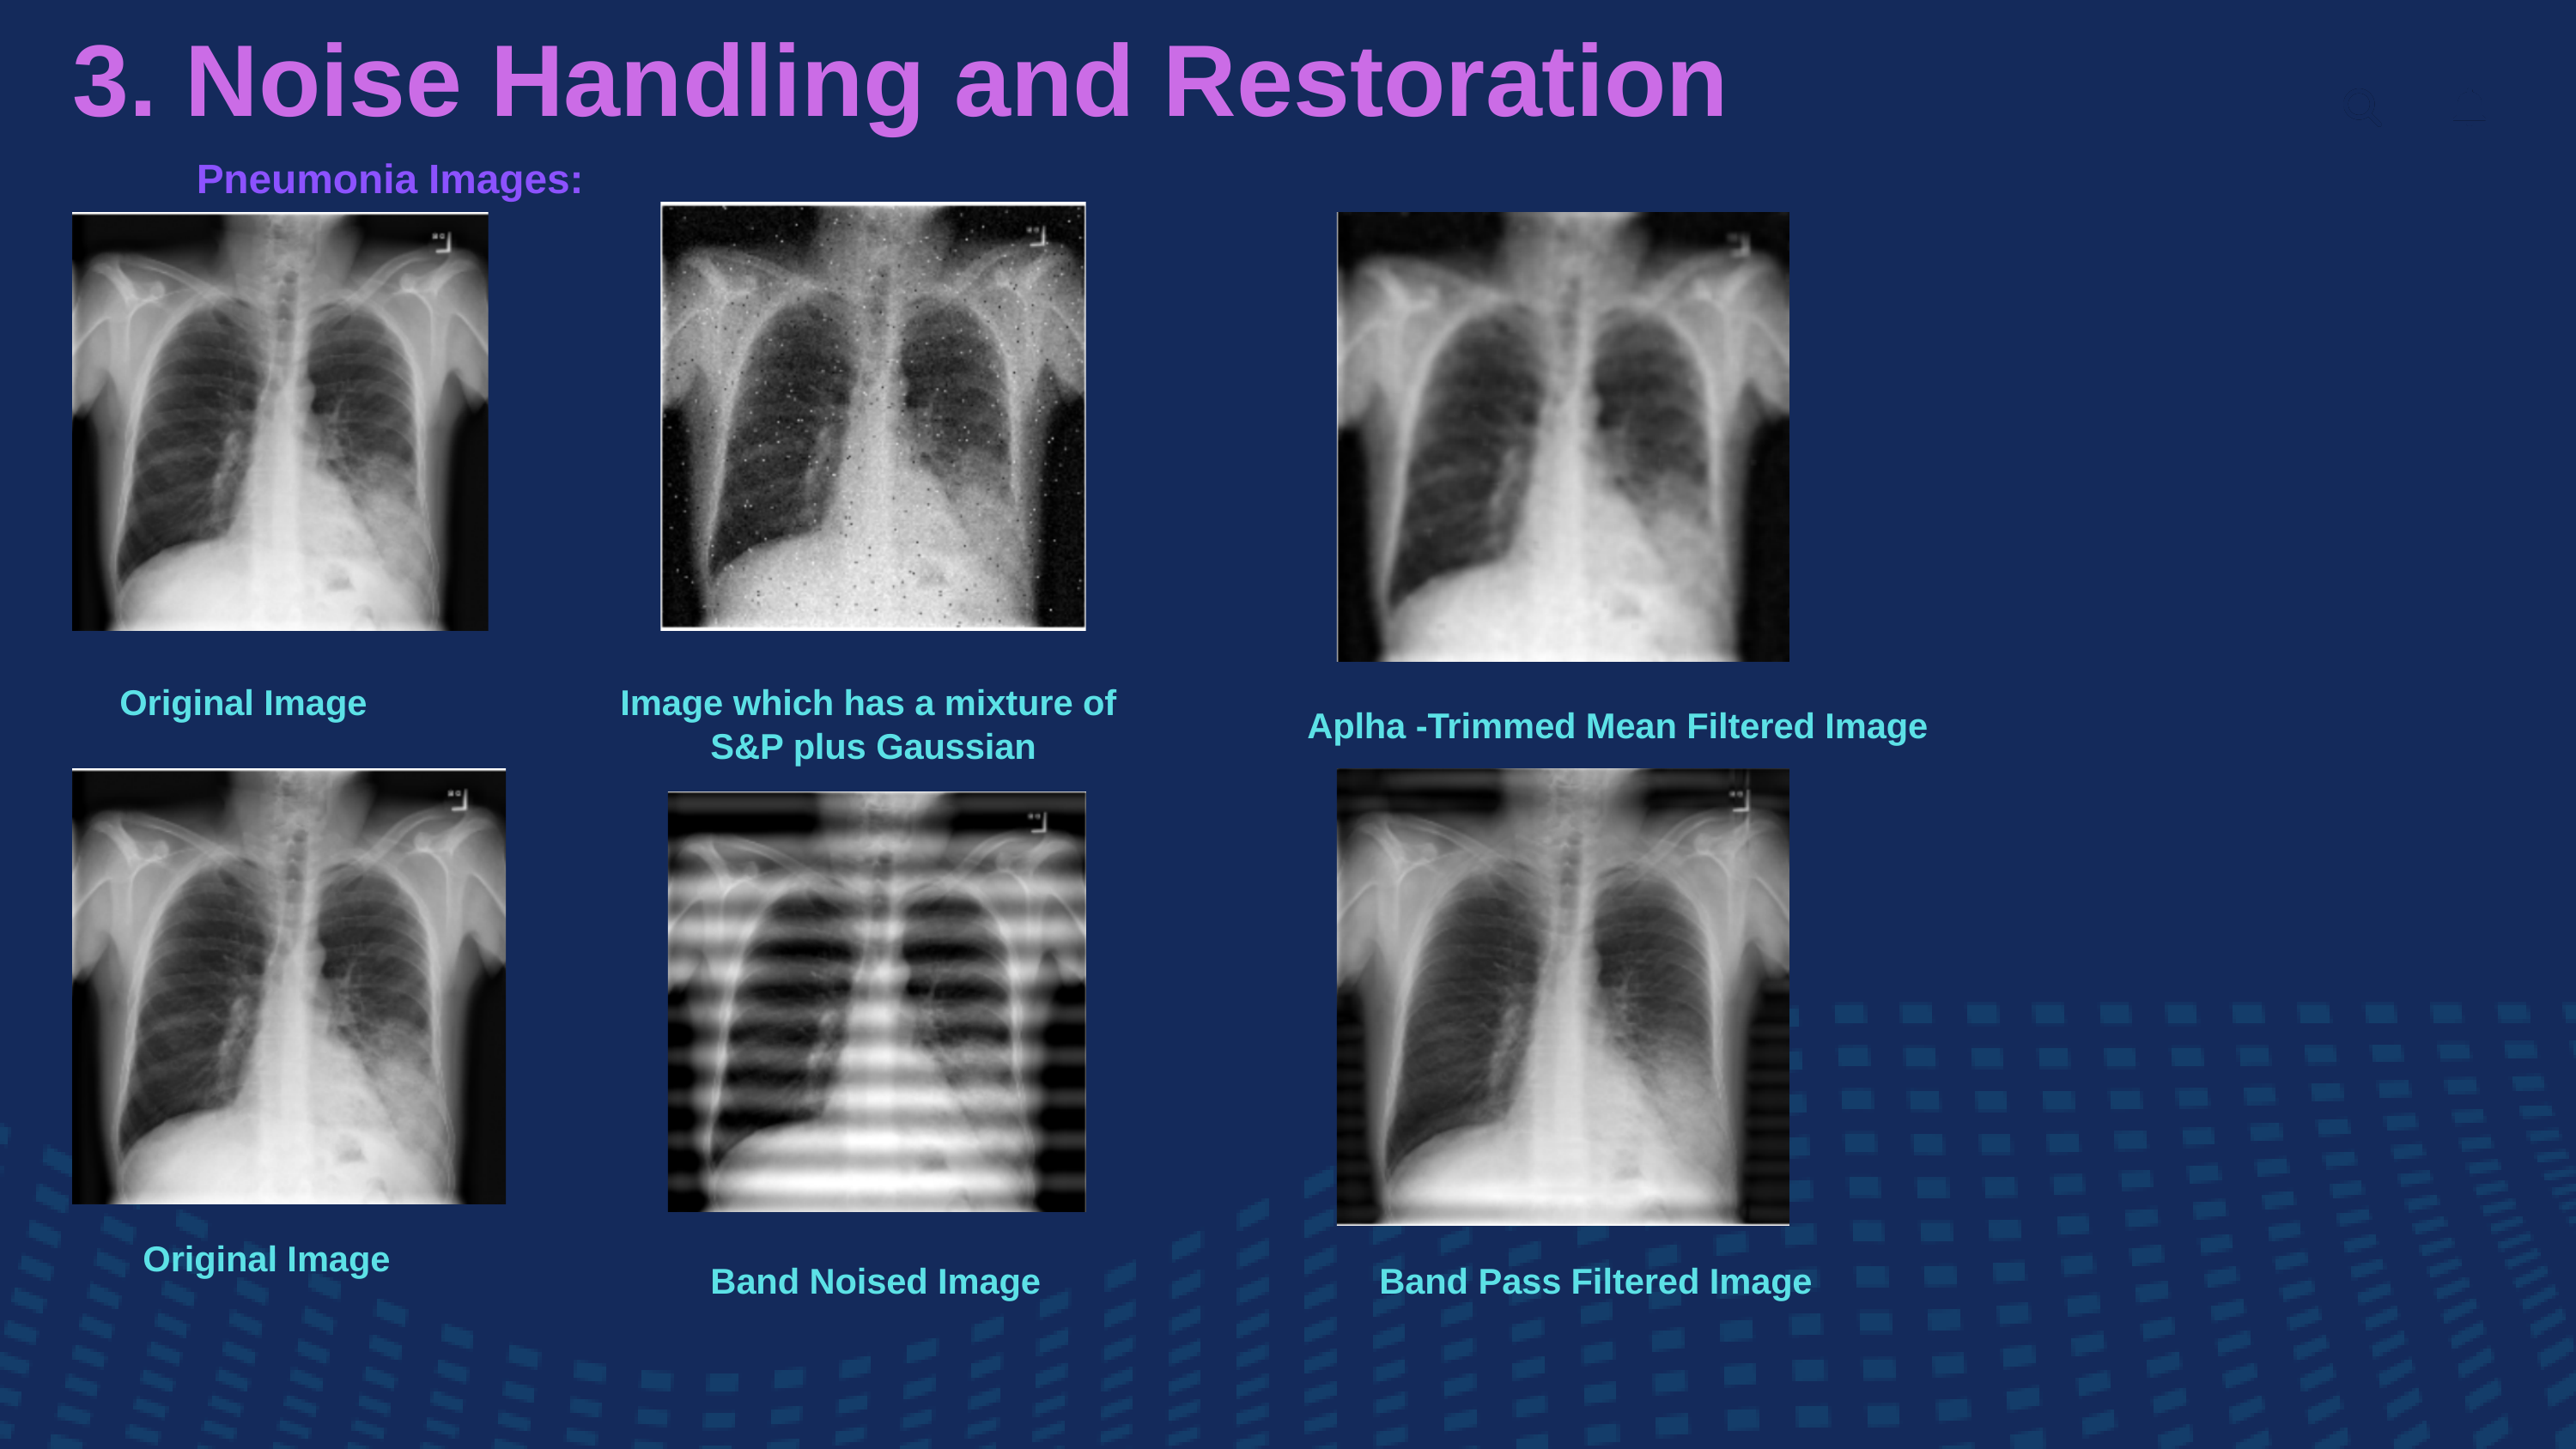

3. Noise Handling and Restoration

Pneumonia Images:

Image which has a mixture of
S&P plus Gaussian
Original Image
Aplha -Trimmed Mean Filtered Image

Original Image
Band Noised Image
Band Pass Filtered Image